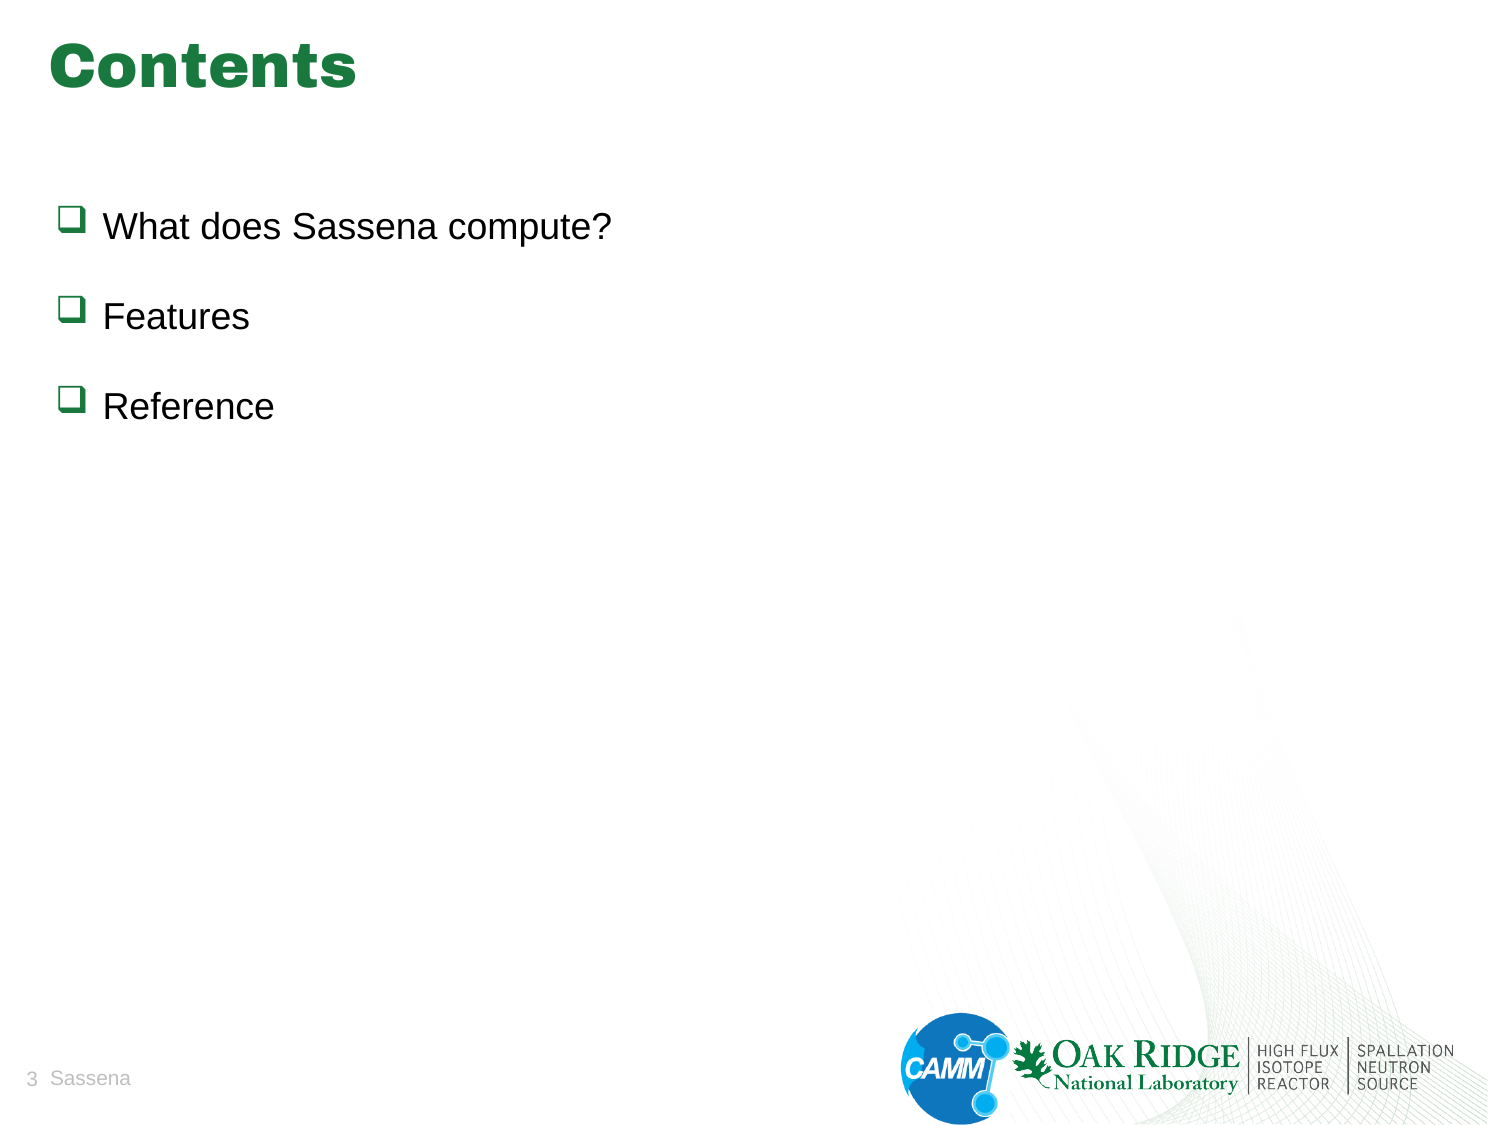

# Contents
What does Sassena compute?
Features
Reference